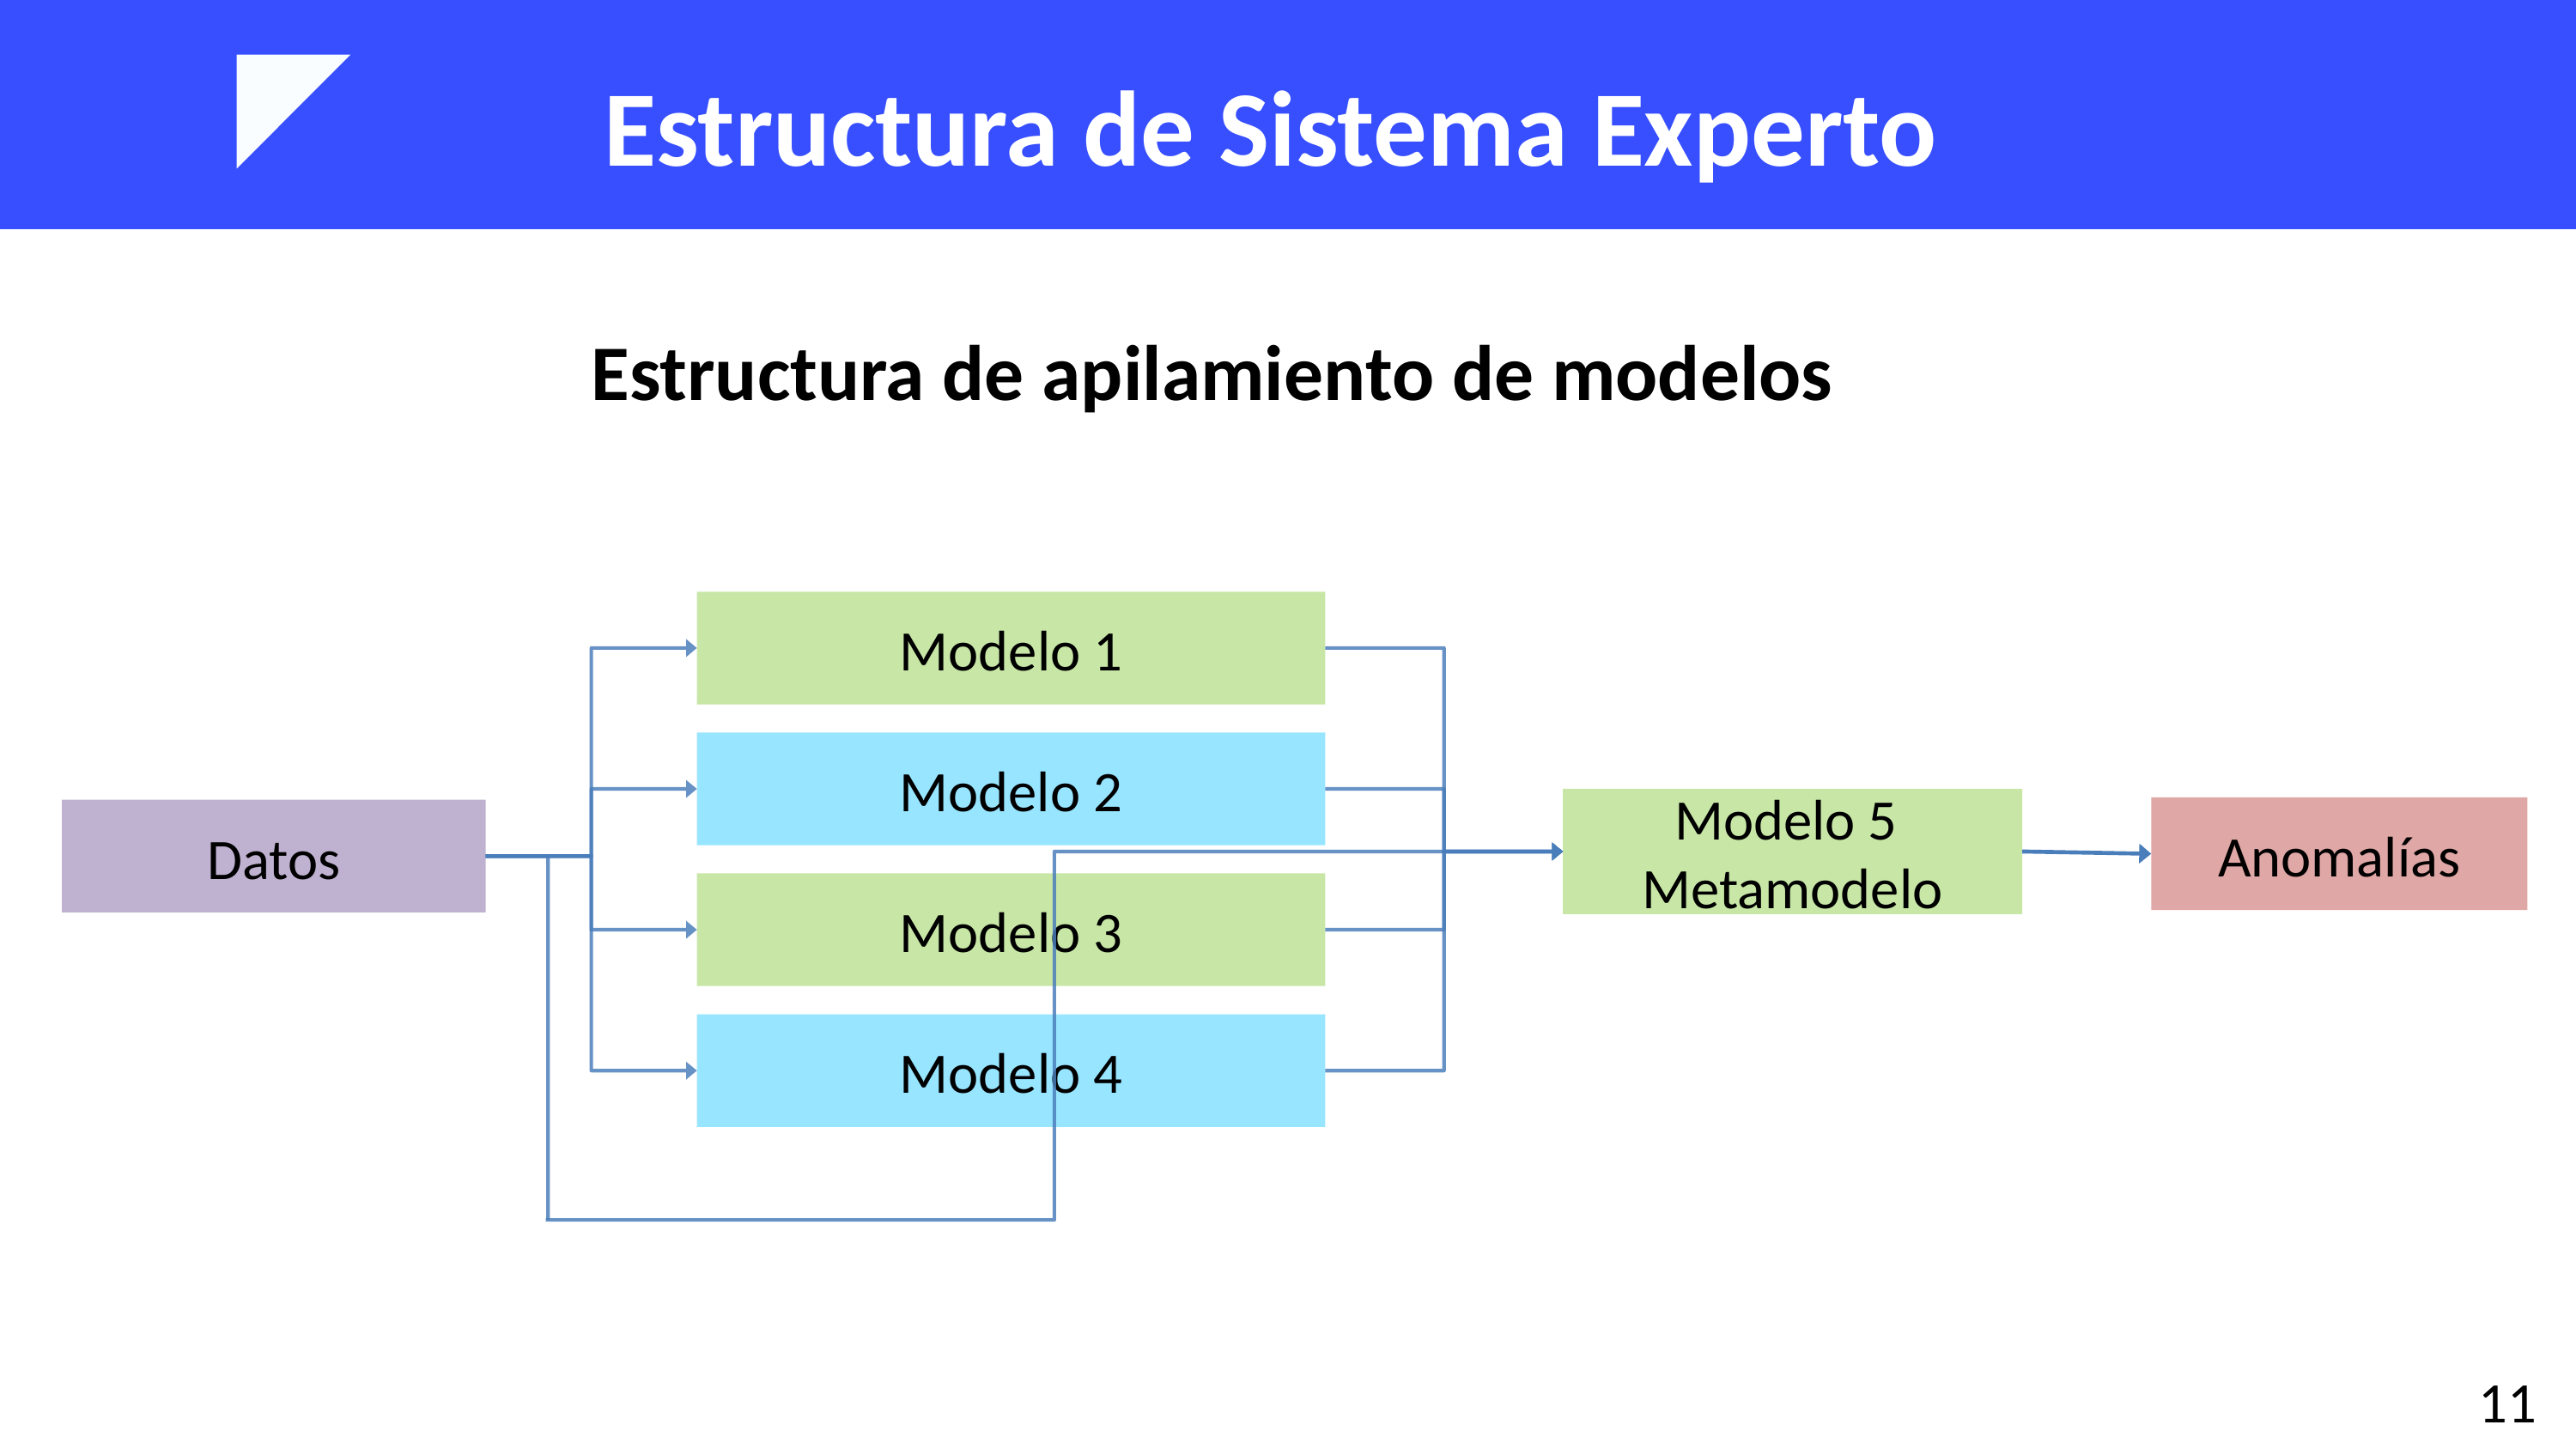

Estructura de Sistema Experto

Estructura de apilamiento de modelos
Modelo 1
# Modelo 2
Modelo 5
Metamodelo
Anomalías
Datos
Modelo 3
Modelo 4
11